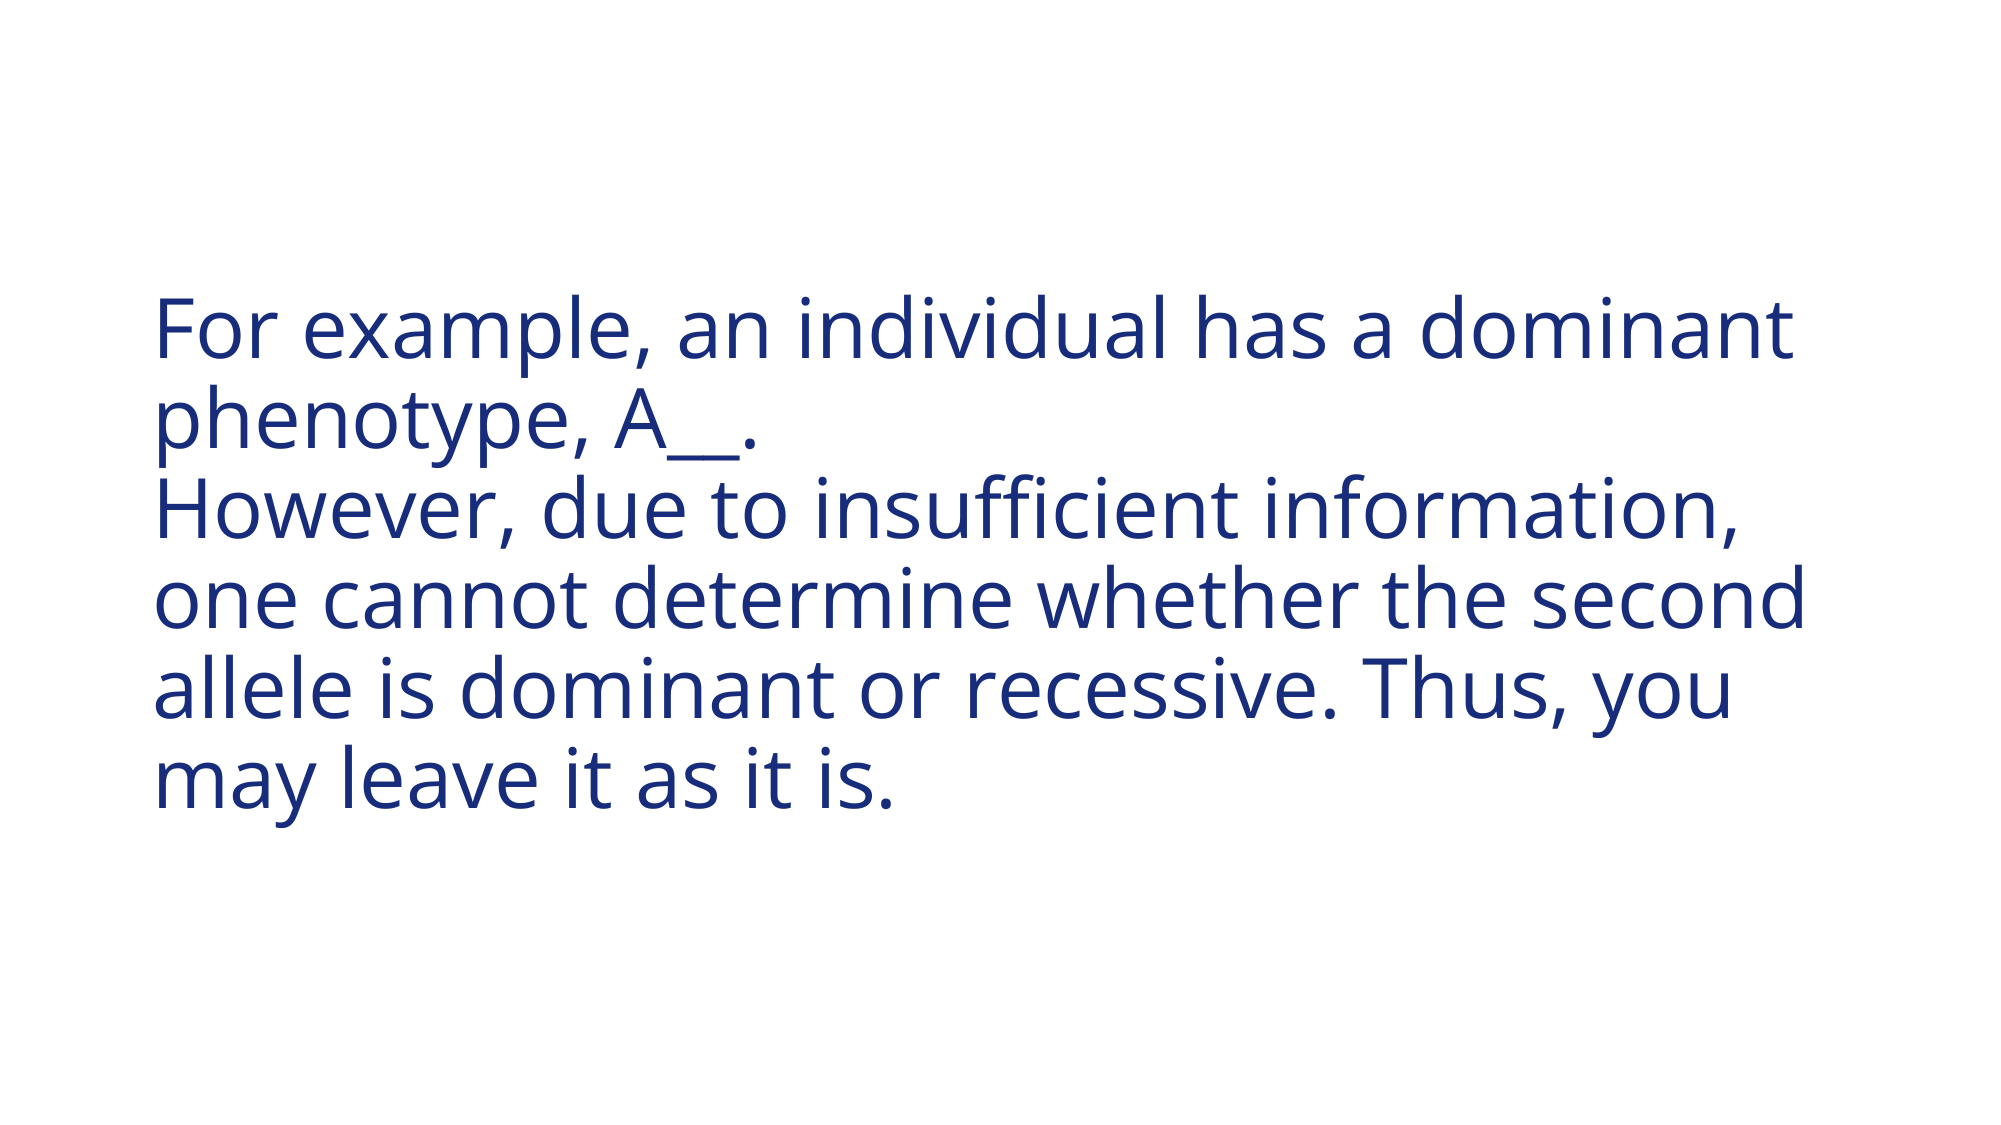

# For example, an individual has a dominant phenotype, A__. However, due to insufficient information, one cannot determine whether the second allele is dominant or recessive. Thus, you may leave it as it is.